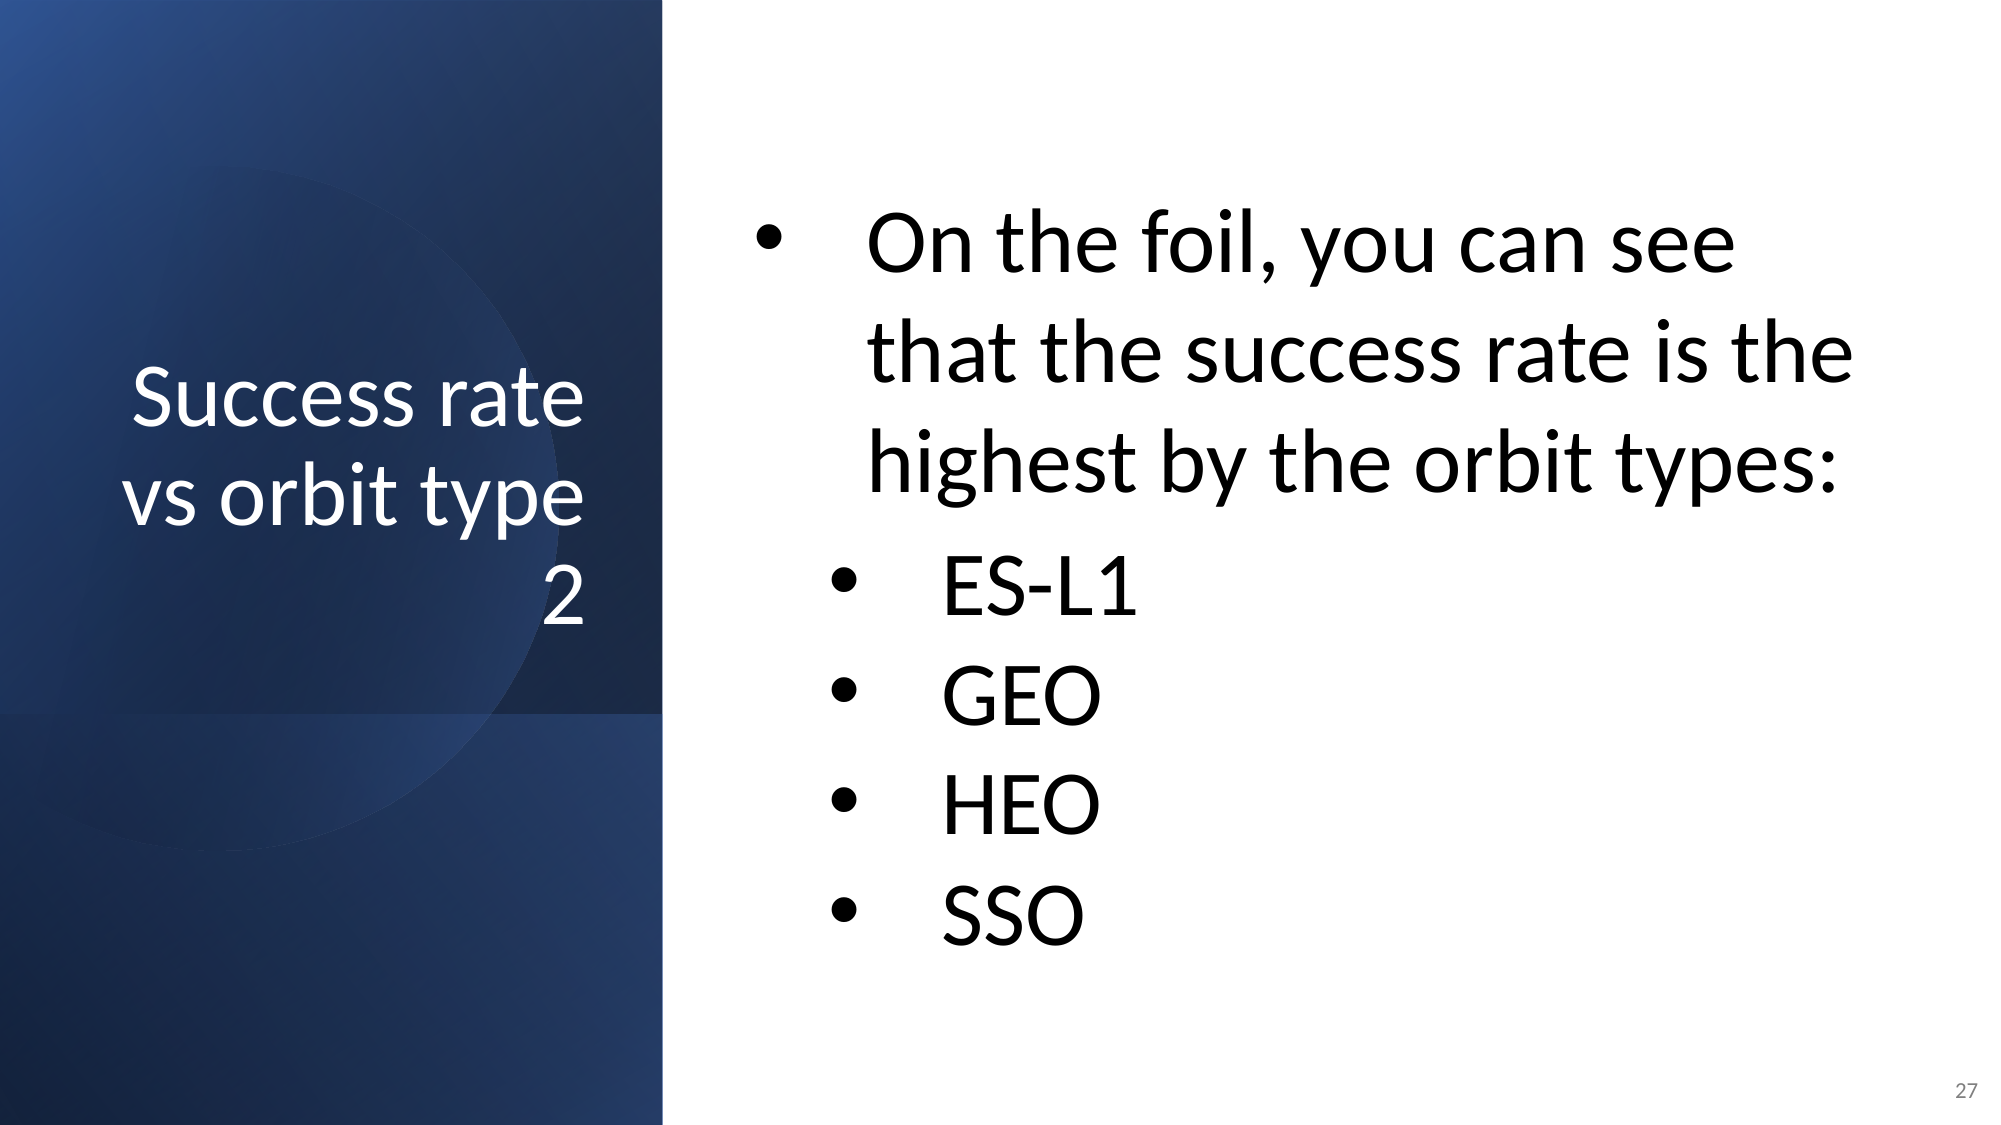

Success rate vs orbit type 2

On the foil, you can see that the success rate is the highest by the orbit types:
ES-L1
GEO
HEO
SSO

27